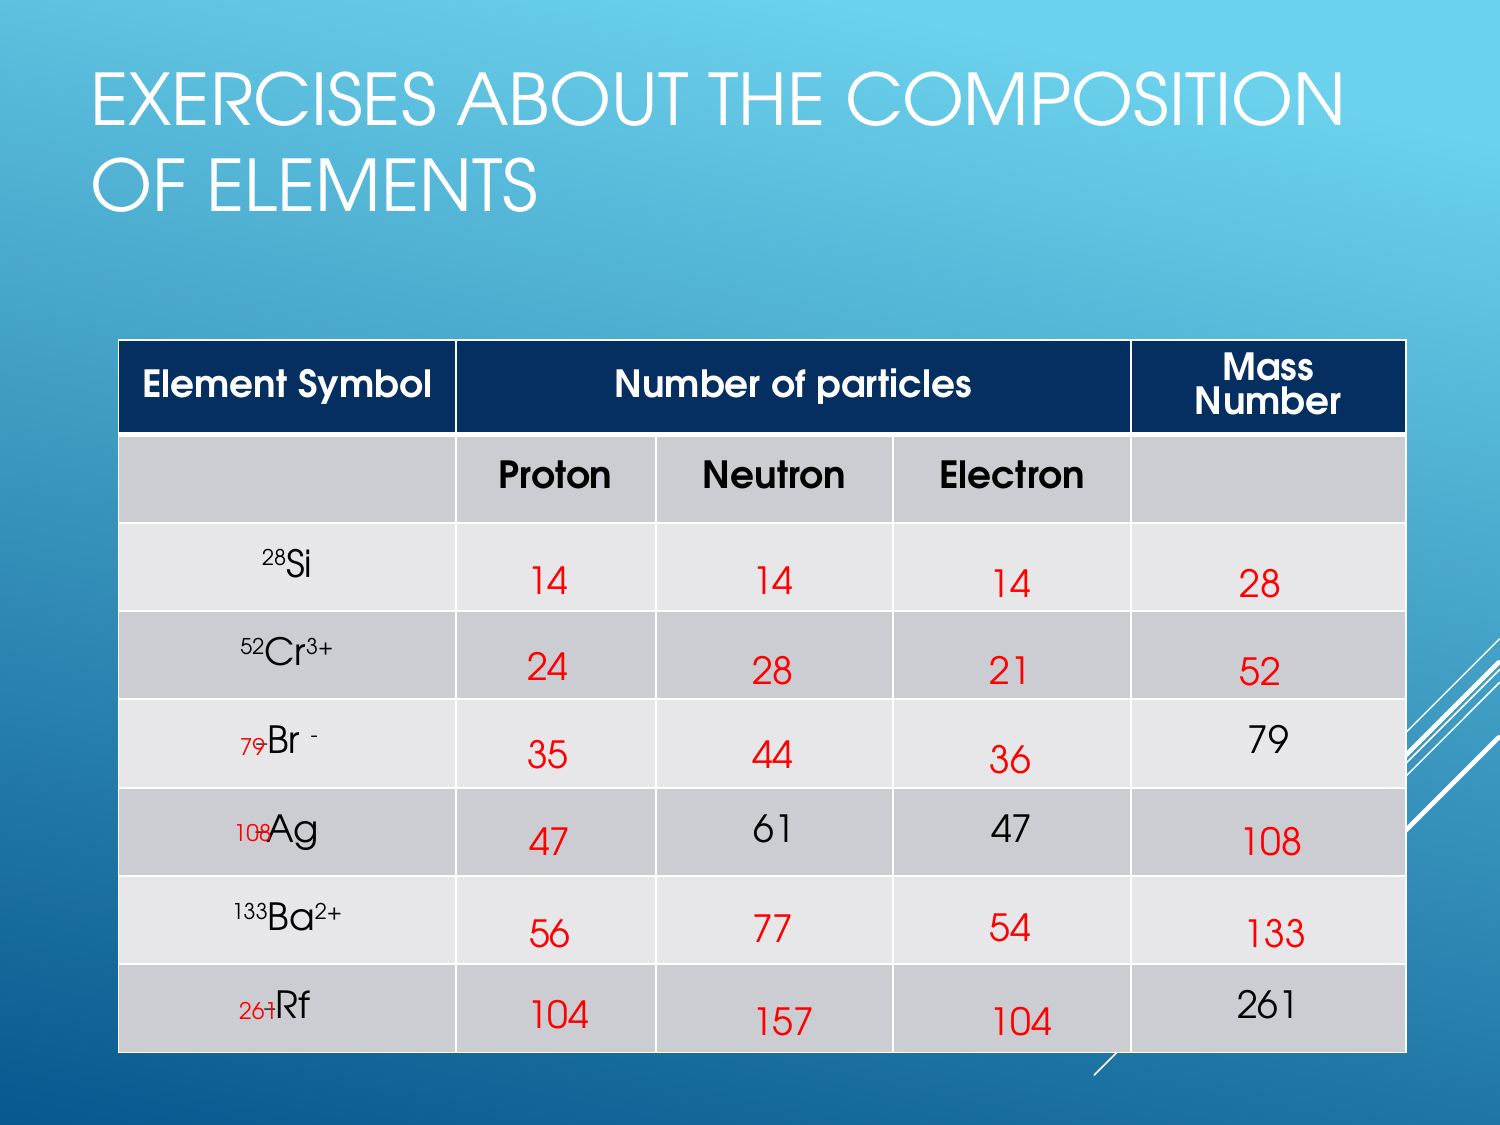

# Exercises about the composition of elements
| Element Symbol | Number of particles |  |  | Mass Number |
| --- | --- | --- | --- | --- |
|  | Proton | Neutron | Electron |  |
| 28Si |  |  |  |  |
| 52Cr3+ |  |  |  |  |
| \_Br - |  |  |  | 79 |
| \_Ag |  | 61 | 47 |  |
| 133Ba2+ |  |  |  |  |
| \_Rf |  |  |  | 261 |
14
14
14
28
24
28
21
52
35
44
79
36
108
47
108
54
77
56
133
104
261
157
104